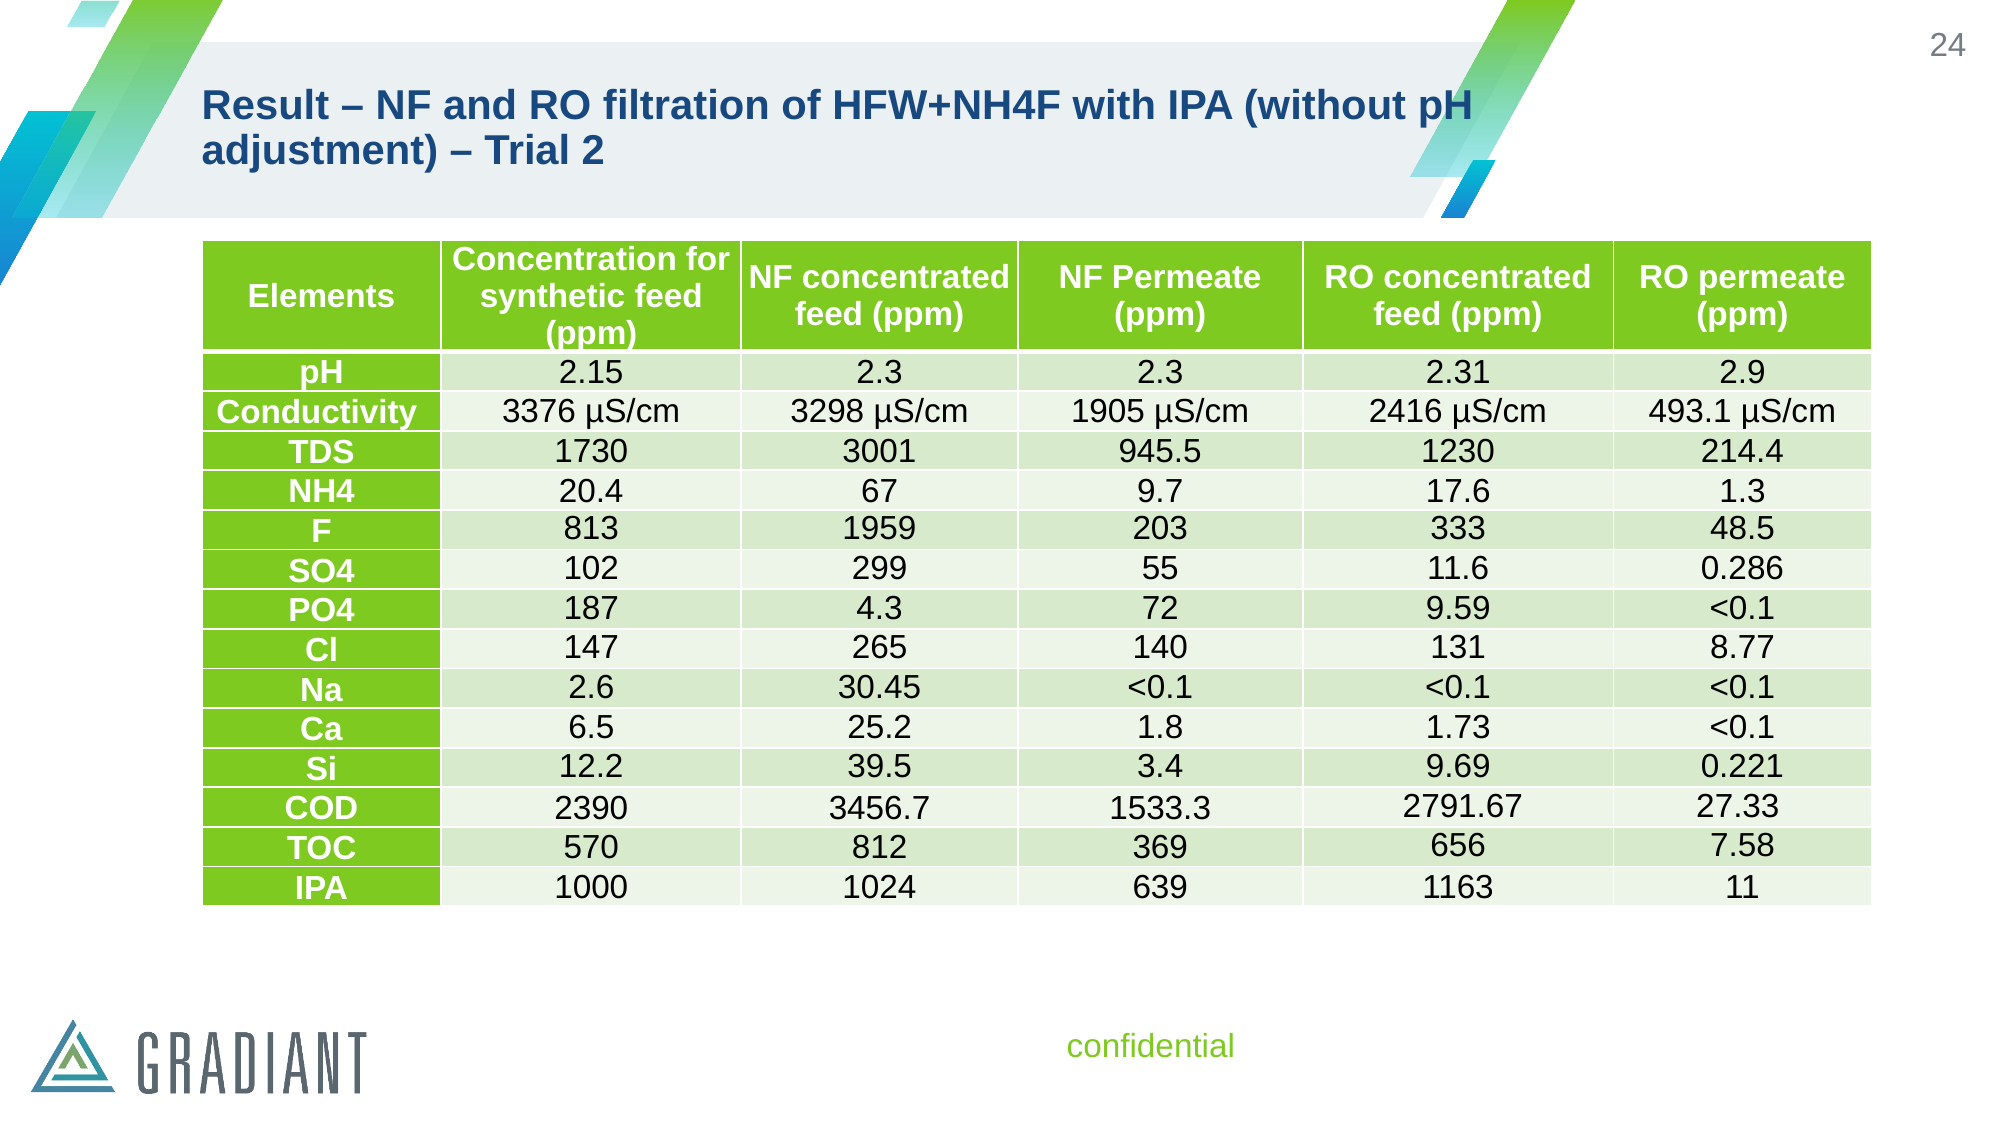

24
# Result – NF and RO filtration of HFW+NH4F with IPA (without pH adjustment) – Trial 2
| Elements | Concentration for synthetic feed (ppm) | NF concentrated feed (ppm) | NF Permeate (ppm) | RO concentrated feed (ppm) | RO permeate (ppm) |
| --- | --- | --- | --- | --- | --- |
| pH | 2.15 | 2.3 | 2.3 | 2.31 | 2.9 |
| Conductivity | 3376 µS/cm | 3298 µS/cm | 1905 µS/cm | 2416 µS/cm | 493.1 µS/cm |
| TDS | 1730 | 3001 | 945.5 | 1230 | 214.4 |
| NH4 | 20.4 | 67 | 9.7 | 17.6 | 1.3 |
| F | 813 | 1959 | 203 | 333 | 48.5 |
| SO4 | 102 | 299 | 55 | 11.6 | 0.286 |
| PO4 | 187 | 4.3 | 72 | 9.59 | <0.1 |
| Cl | 147 | 265 | 140 | 131 | 8.77 |
| Na | 2.6 | 30.45 | <0.1 | <0.1 | <0.1 |
| Ca | 6.5 | 25.2 | 1.8 | 1.73 | <0.1 |
| Si | 12.2 | 39.5 | 3.4 | 9.69 | 0.221 |
| COD | 2390 | 3456.7 | 1533.3 | 2791.67 | 27.33 |
| TOC | 570 | 812 | 369 | 656 | 7.58 |
| IPA | 1000 | 1024 | 639 | 1163 | 11 |